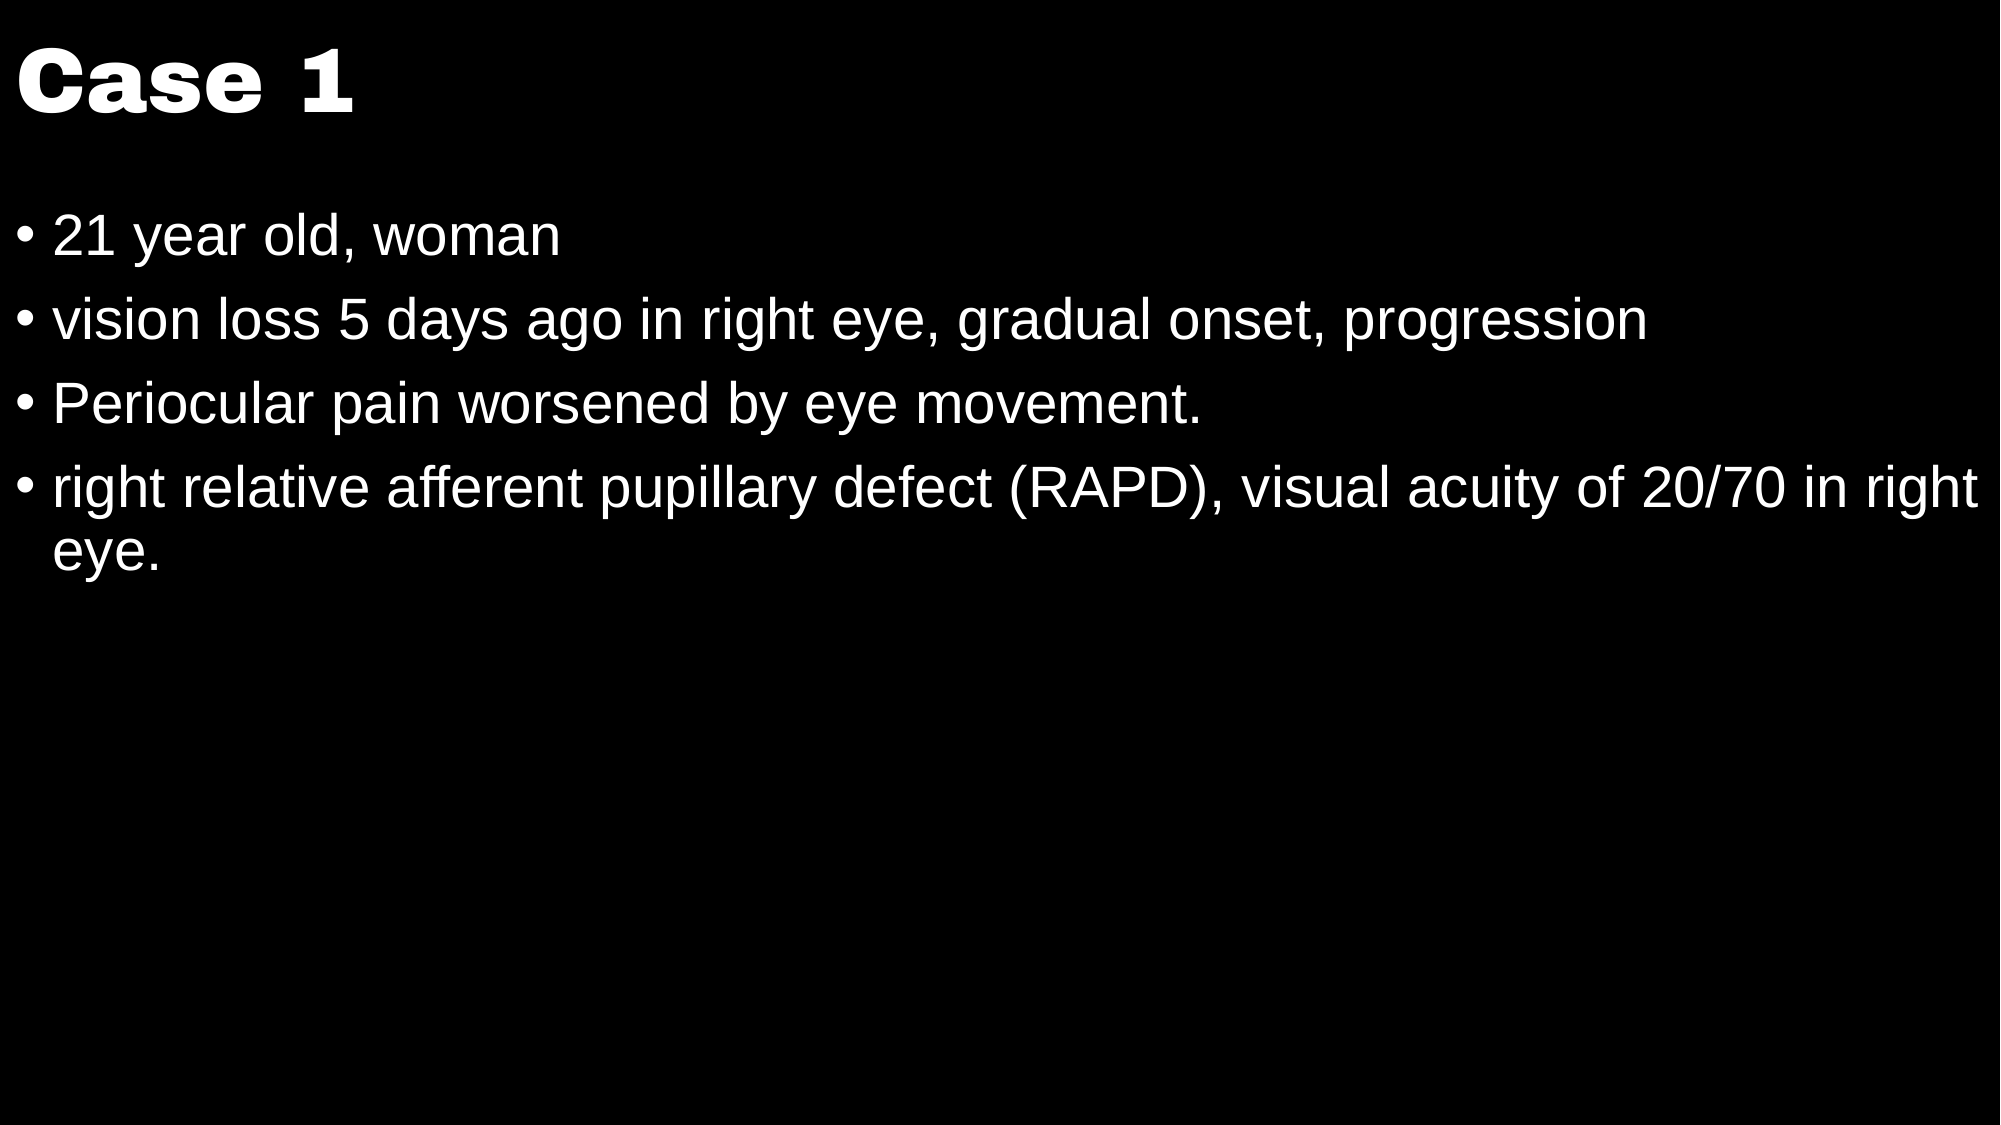

# Case 1
21 year old, woman
vision loss 5 days ago in right eye, gradual onset, progression
Periocular pain worsened by eye movement.
right relative afferent pupillary defect (RAPD), visual acuity of 20/70 in right eye.